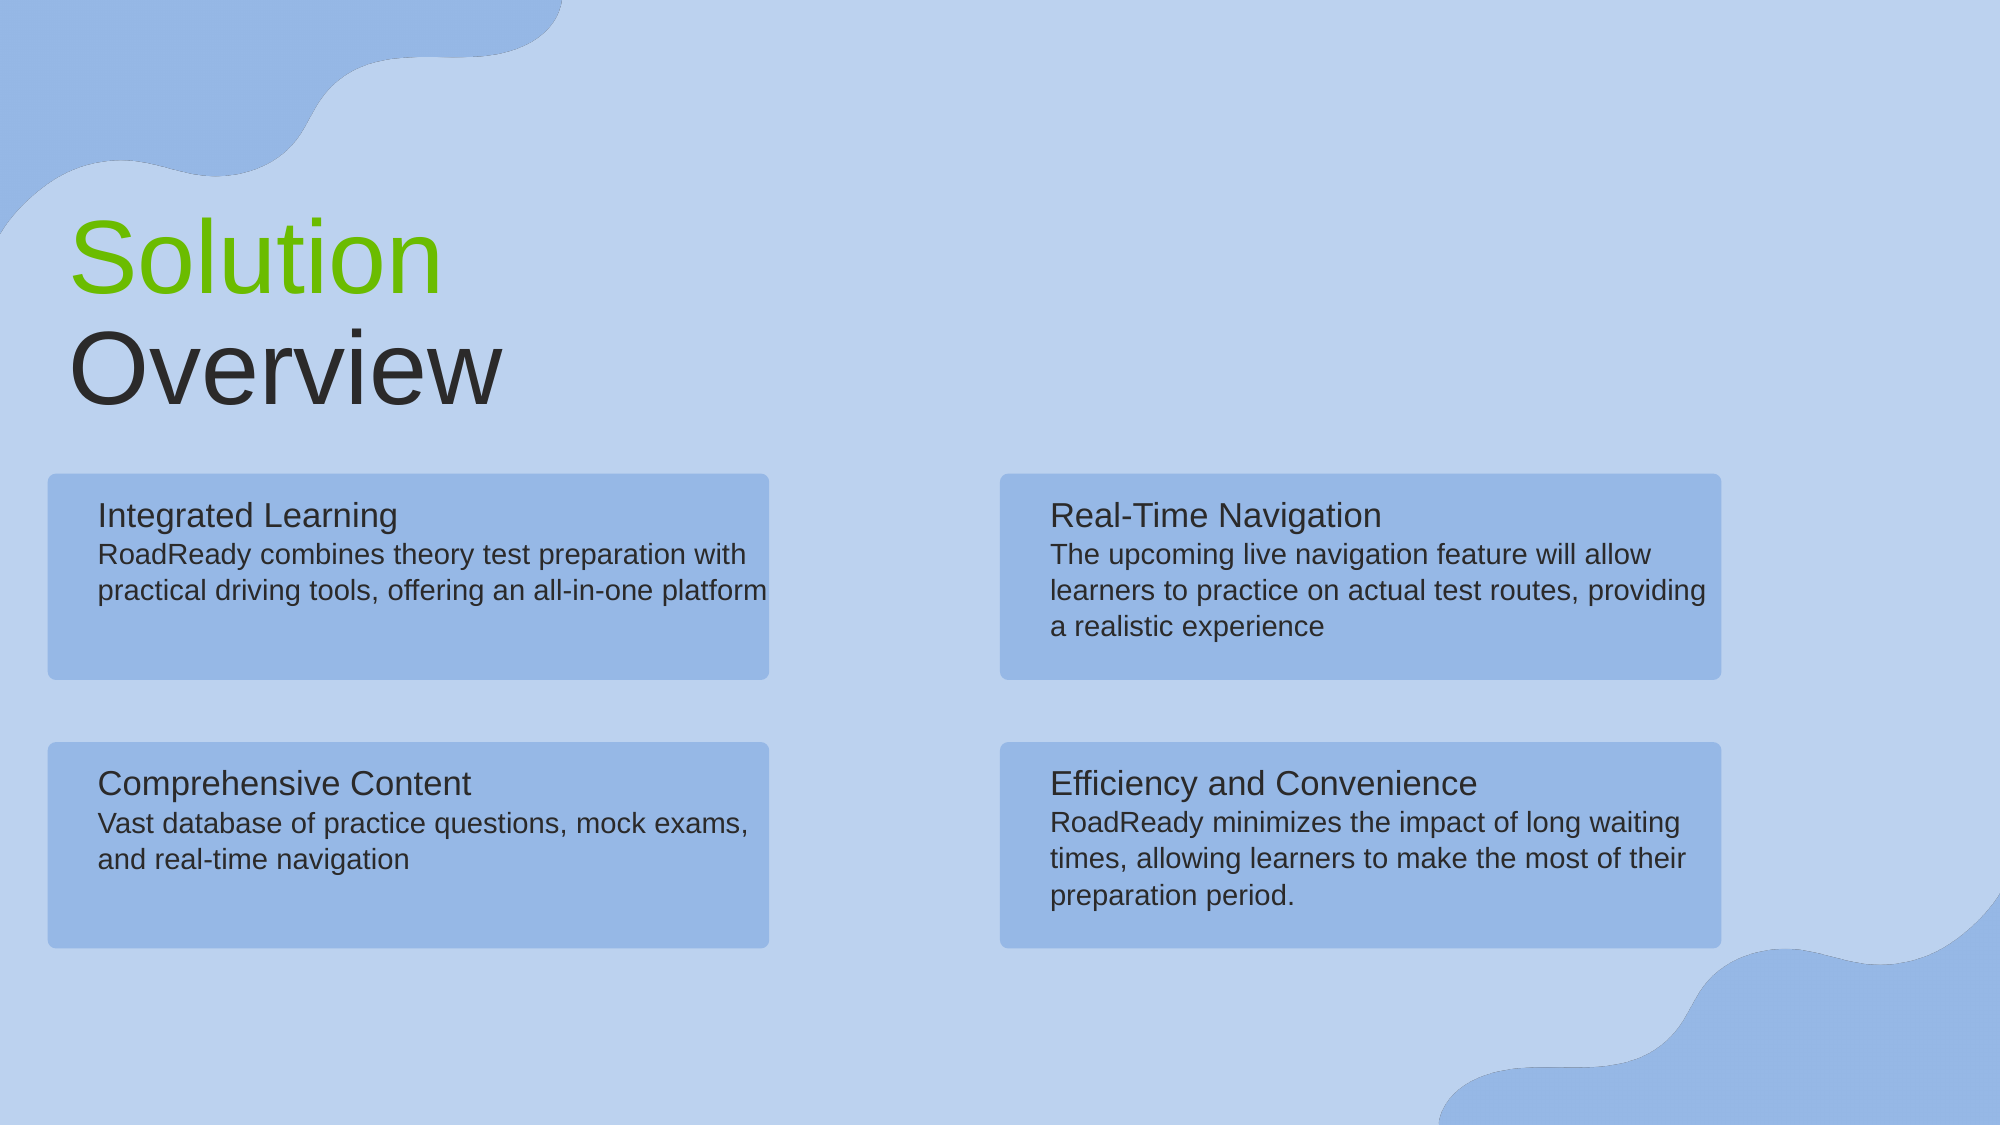

Solution Overview

Integrated Learning
RoadReady combines theory test preparation with practical driving tools, offering an all-in-one platform
Real-Time Navigation
The upcoming live navigation feature will allow learners to practice on actual test routes, providing a realistic experience

Comprehensive Content
Vast database of practice questions, mock exams, and real-time navigation
Efficiency and Convenience
RoadReady minimizes the impact of long waiting times, allowing learners to make the most of their preparation period.